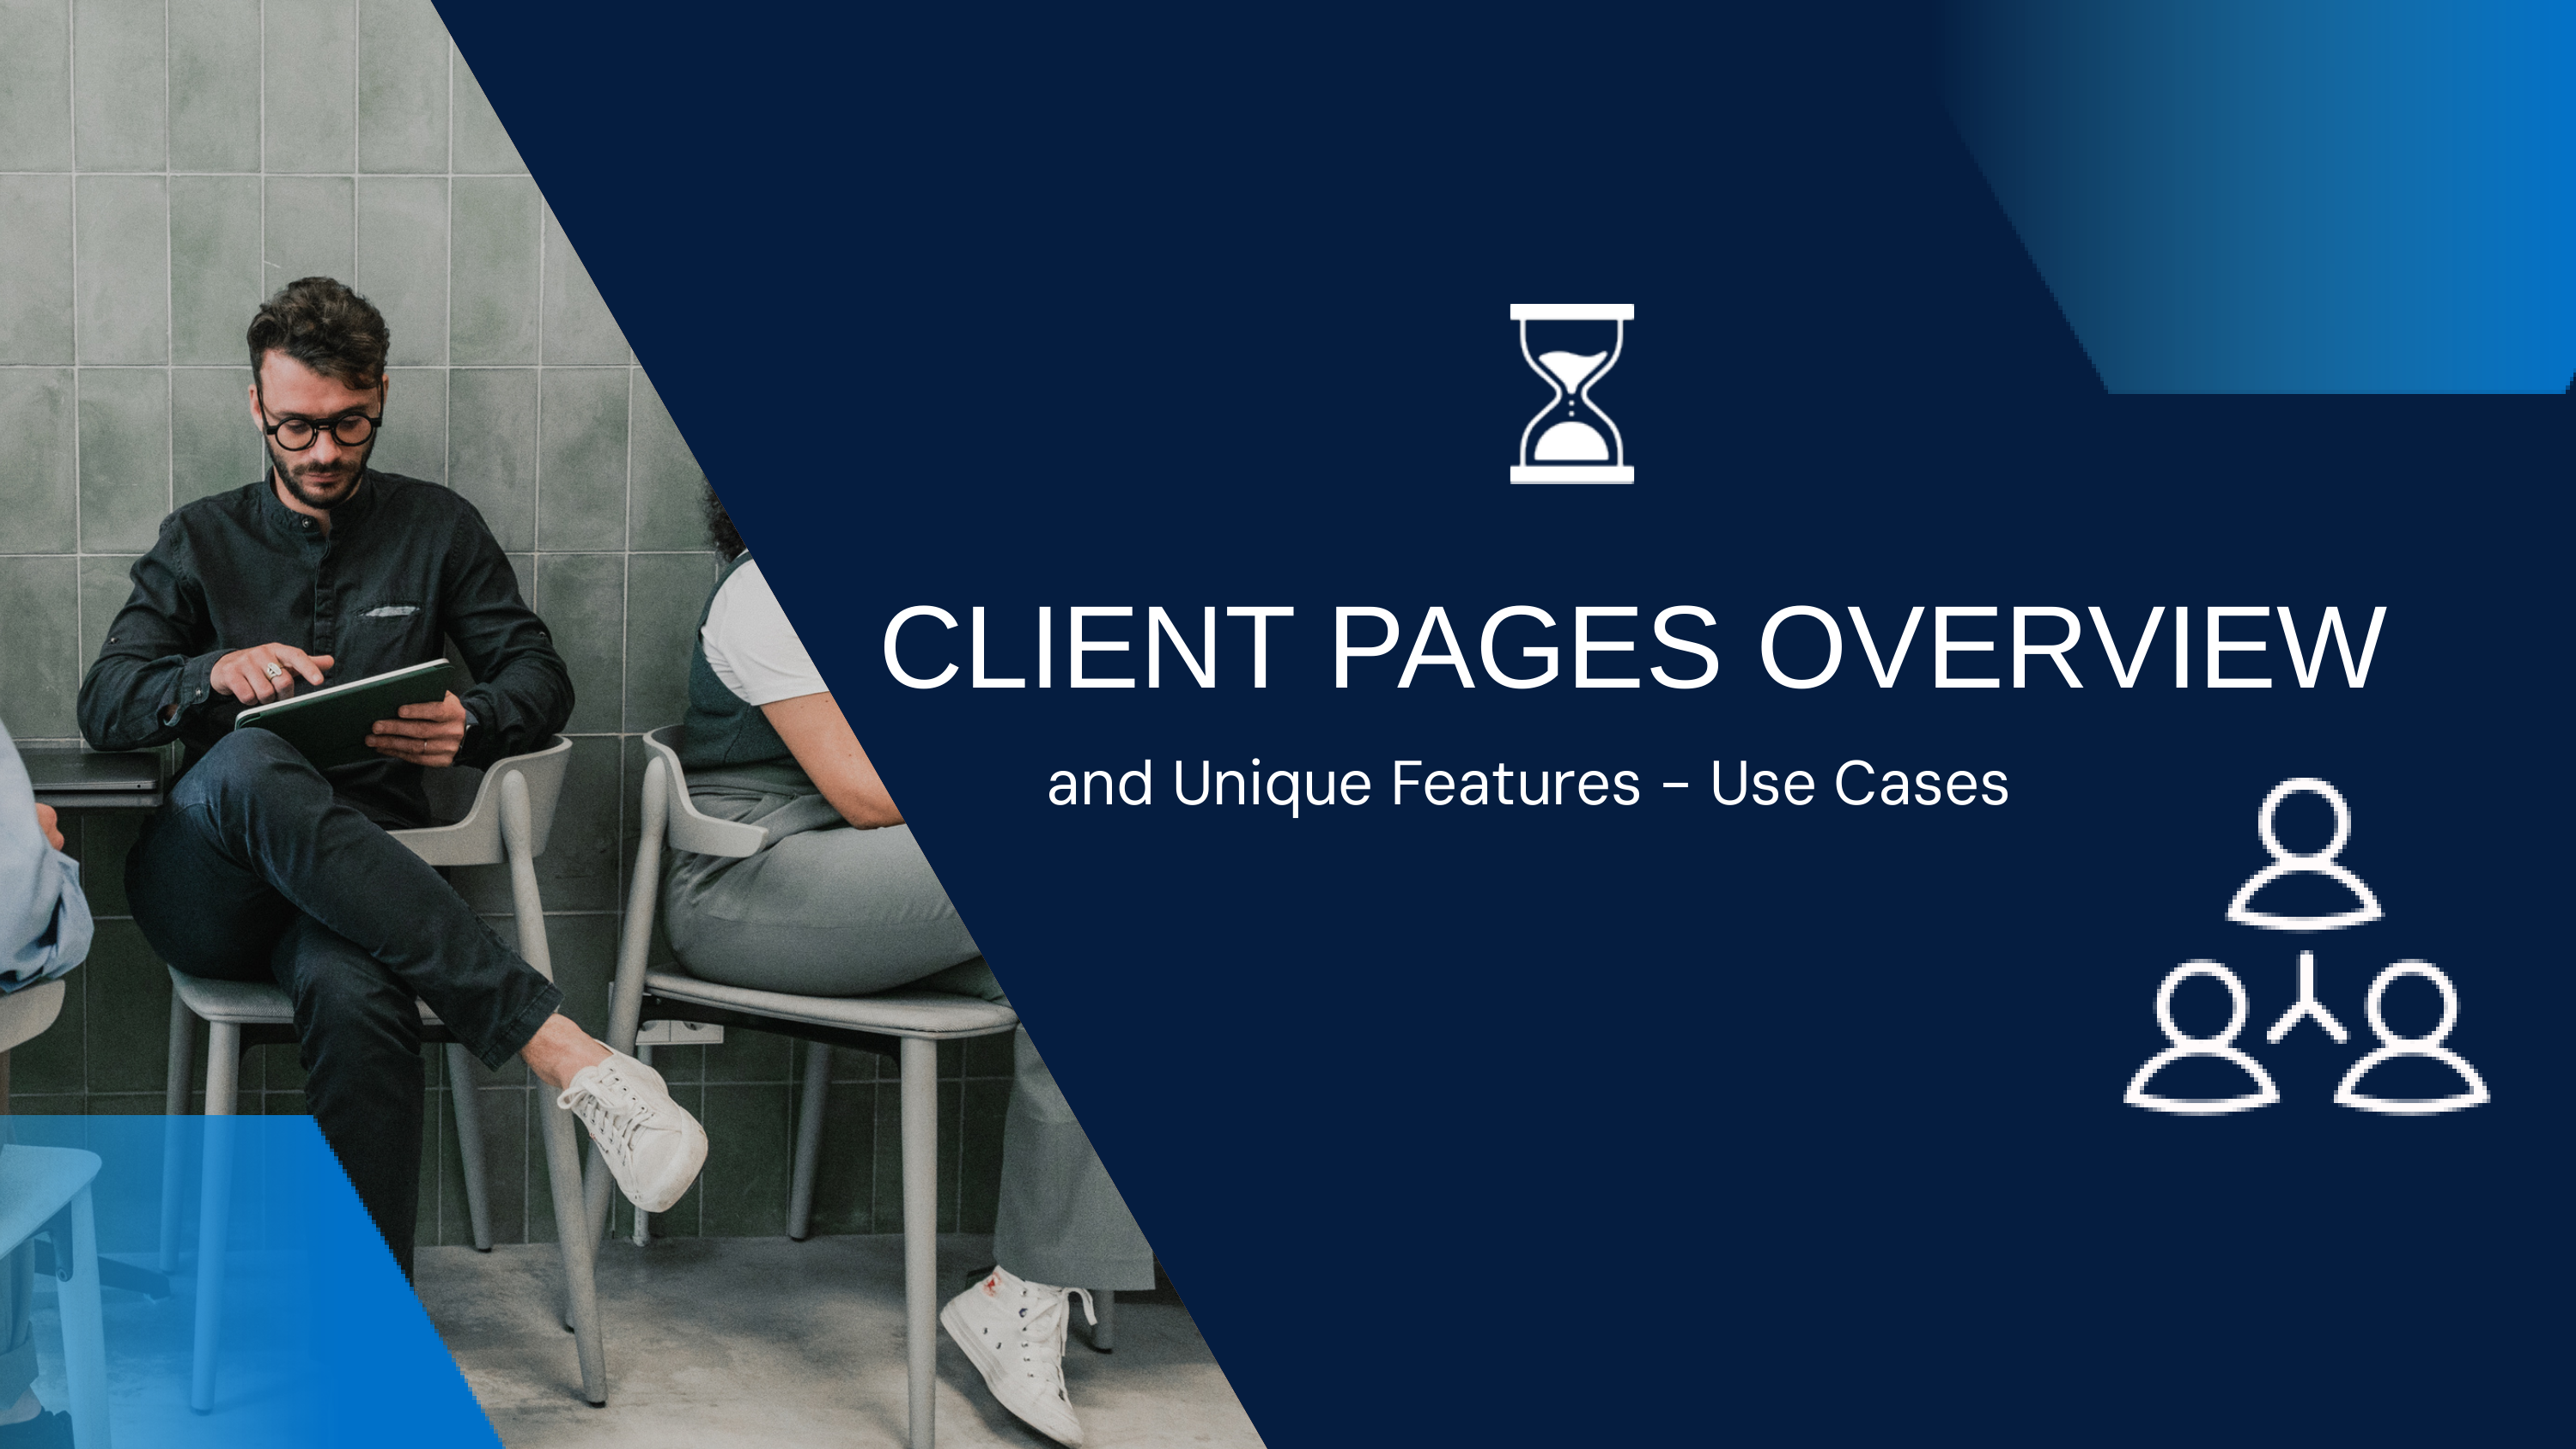

CLIENT PAGES OVERVIEW
and Unique Features - Use Cases